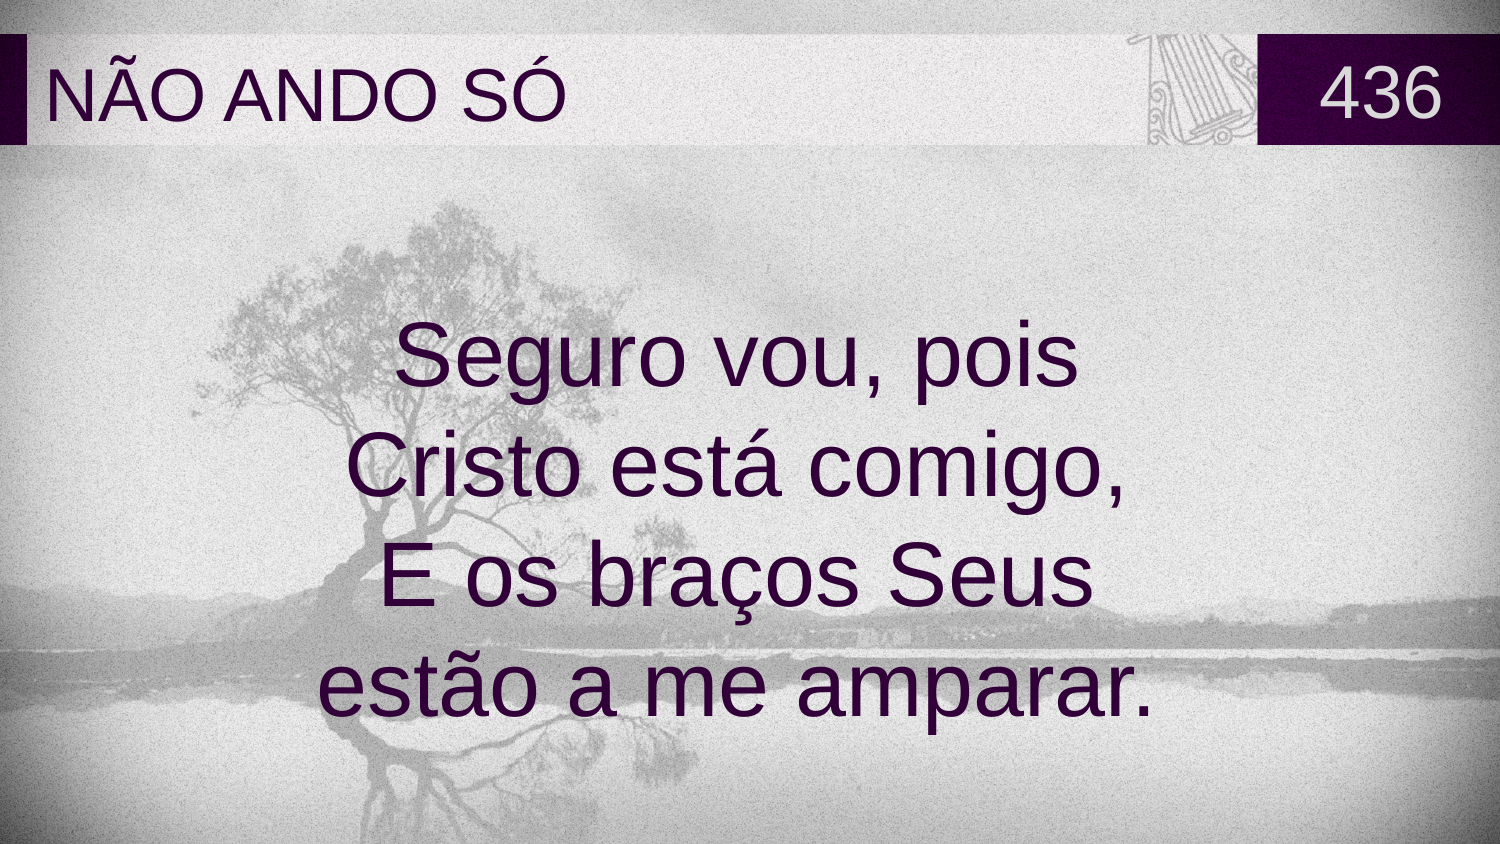

# NÃO ANDO SÓ
436
Seguro vou, pois
Cristo está comigo,
E os braços Seus
estão a me amparar.